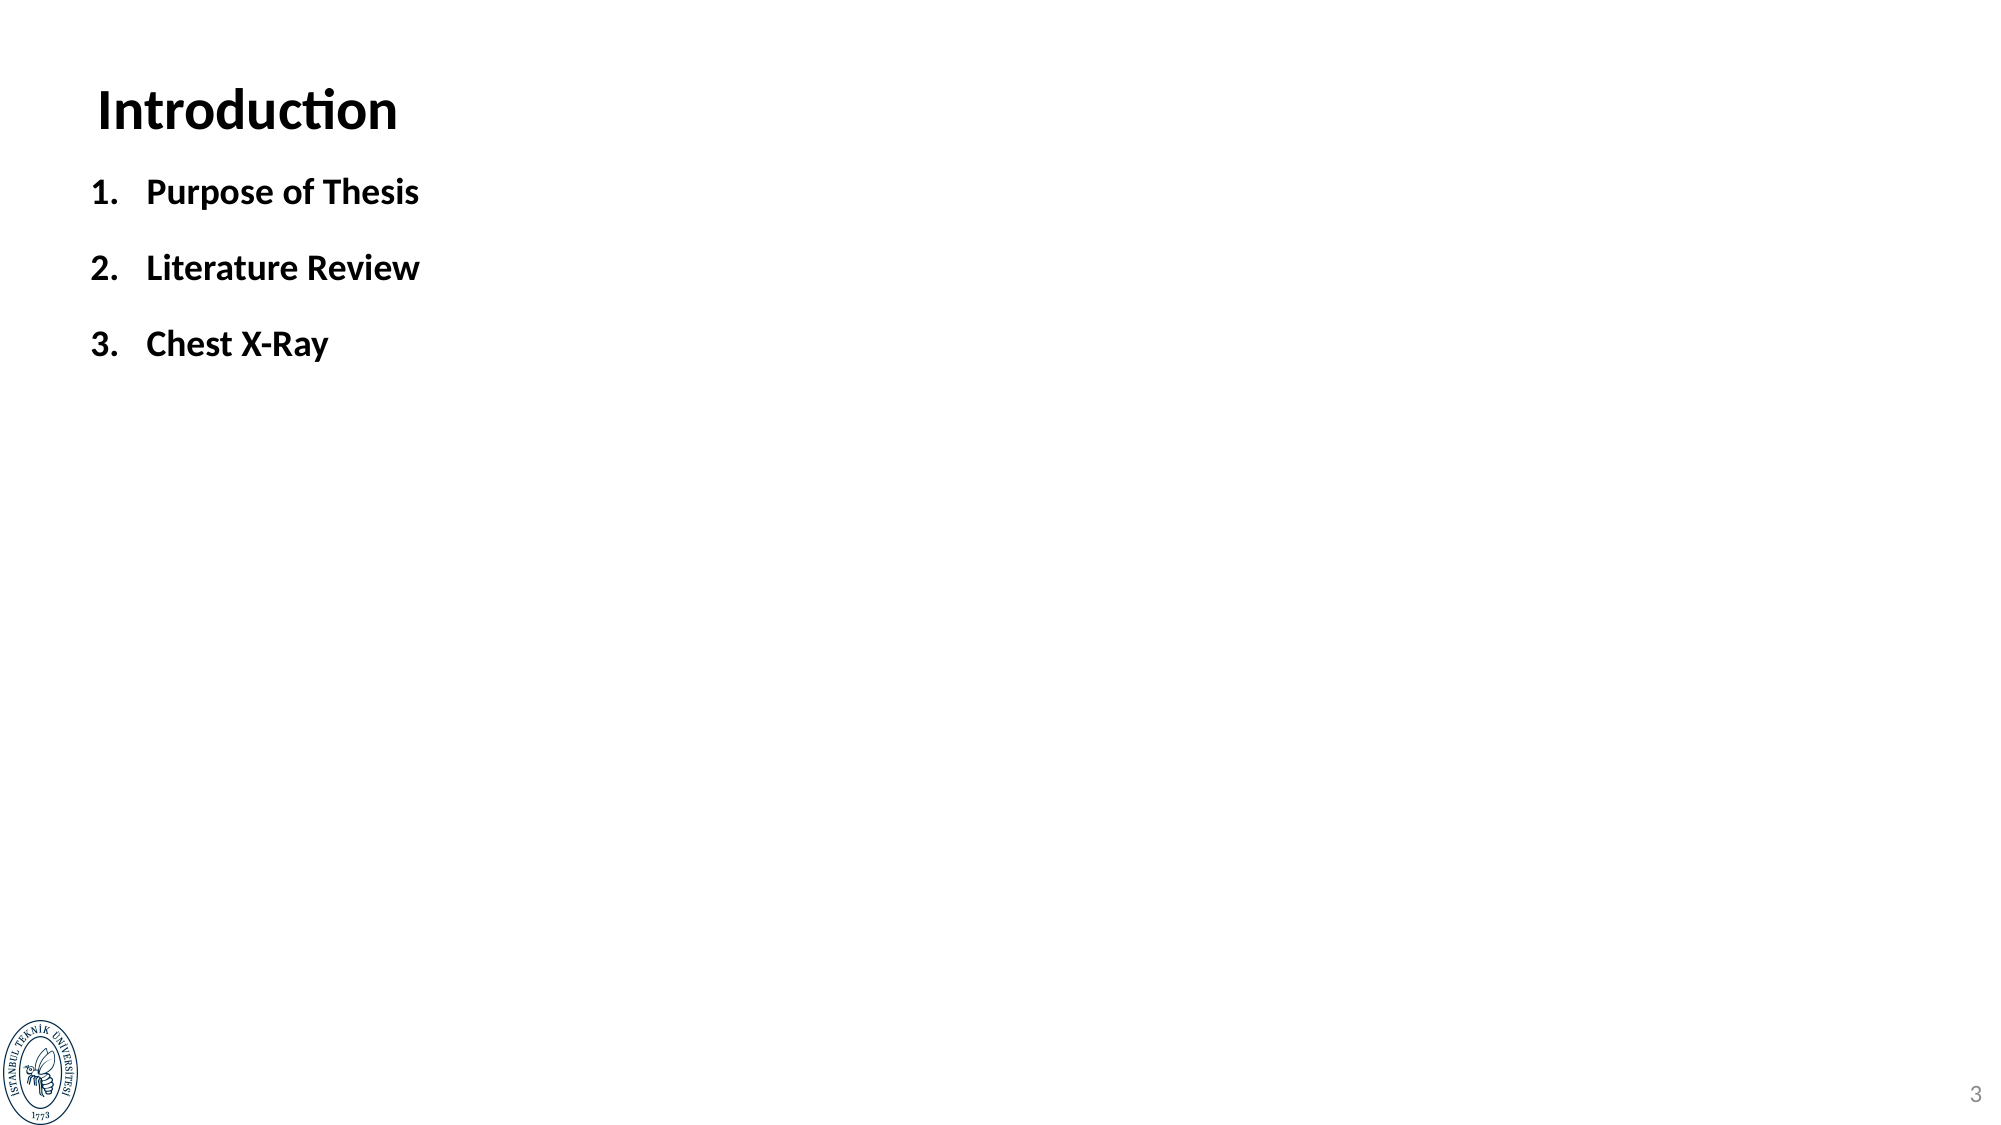

Introduction
| Purpose of Thesis Literature Review Chest X-Ray |
| --- |
|  |
3